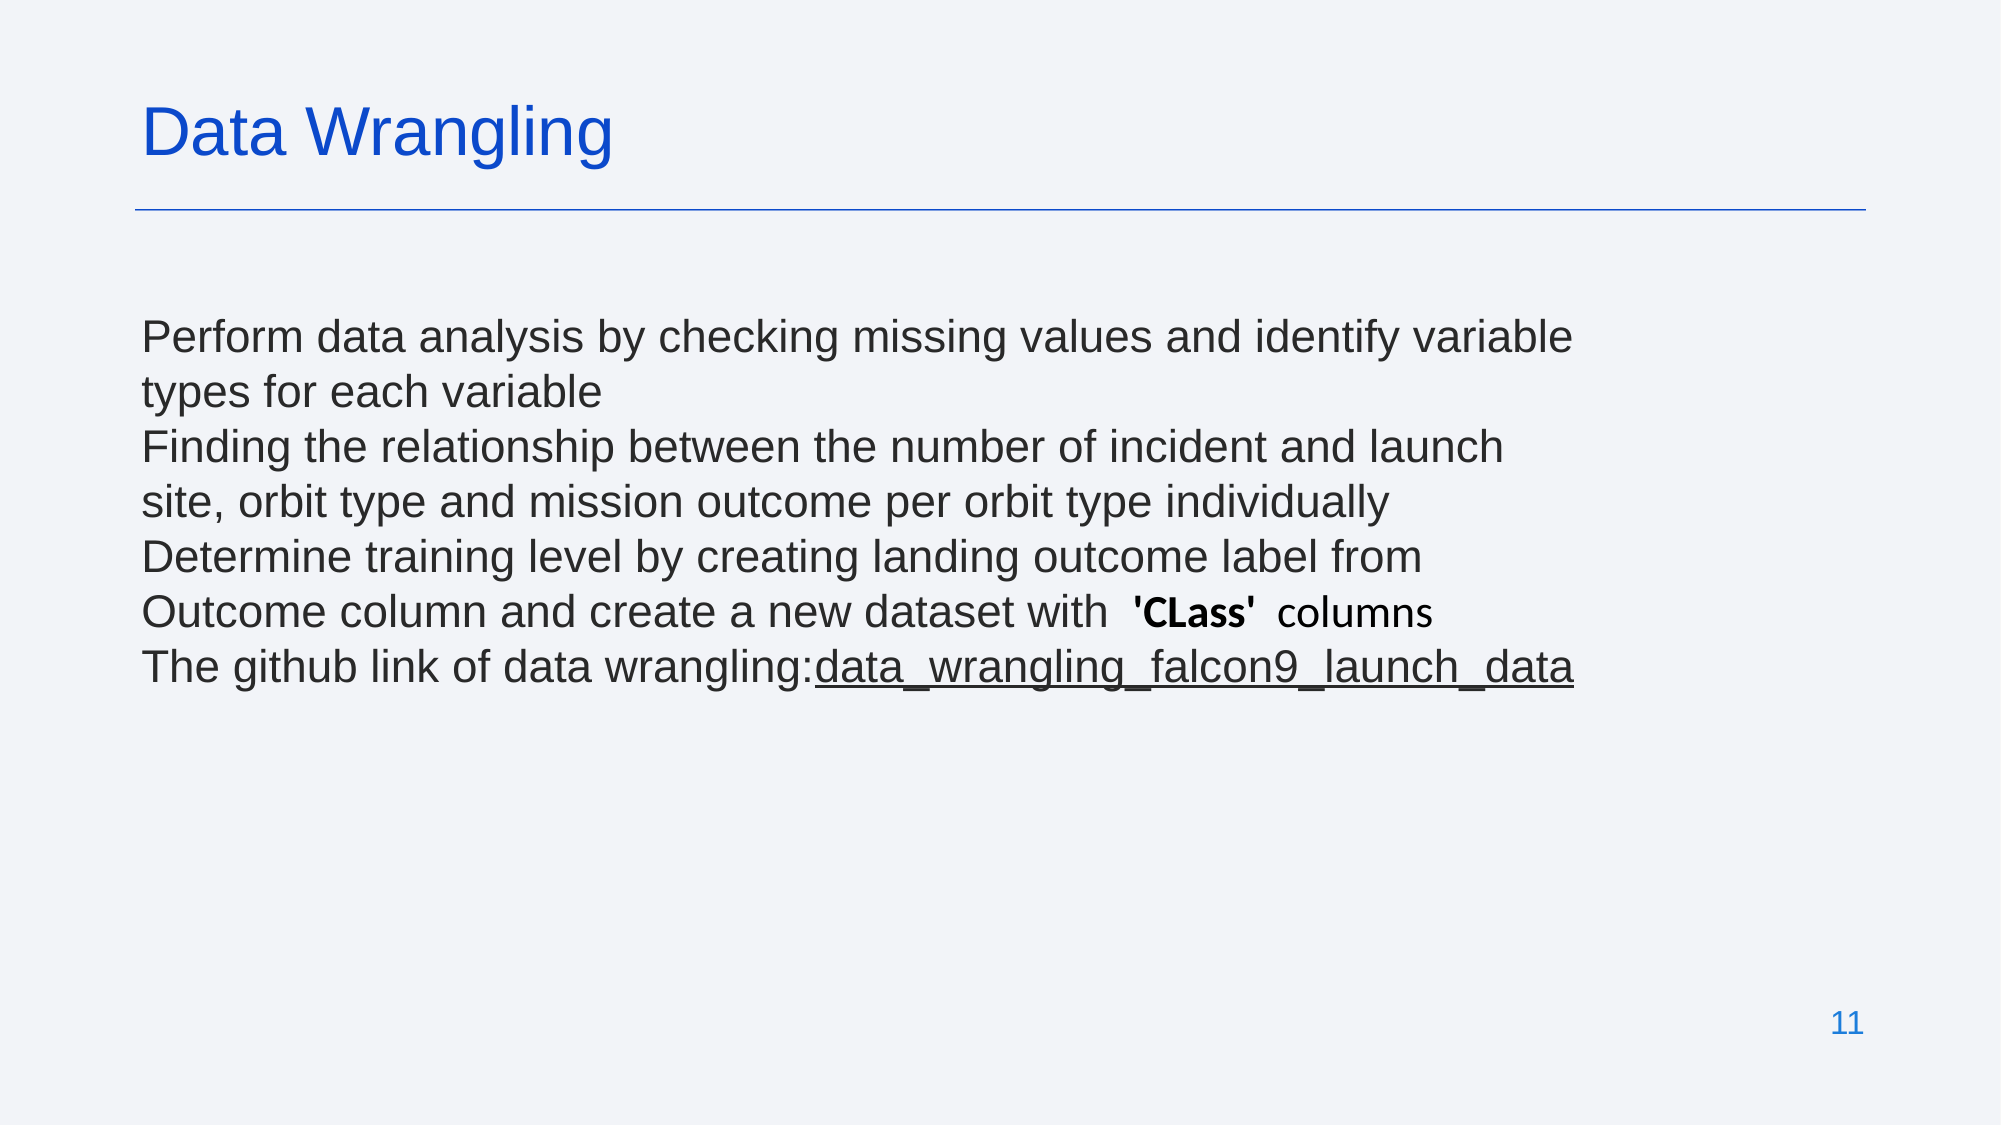

Data Wrangling
Perform data analysis by checking missing values and identify variable types for each variable
Finding the relationship between the number of incident and launch site, orbit type and mission outcome per orbit type individually
Determine training level by creating landing outcome label from Outcome column and create a new dataset with  'CLass'  columns
The github link of data wrangling:data_wrangling_falcon9_launch_data

11